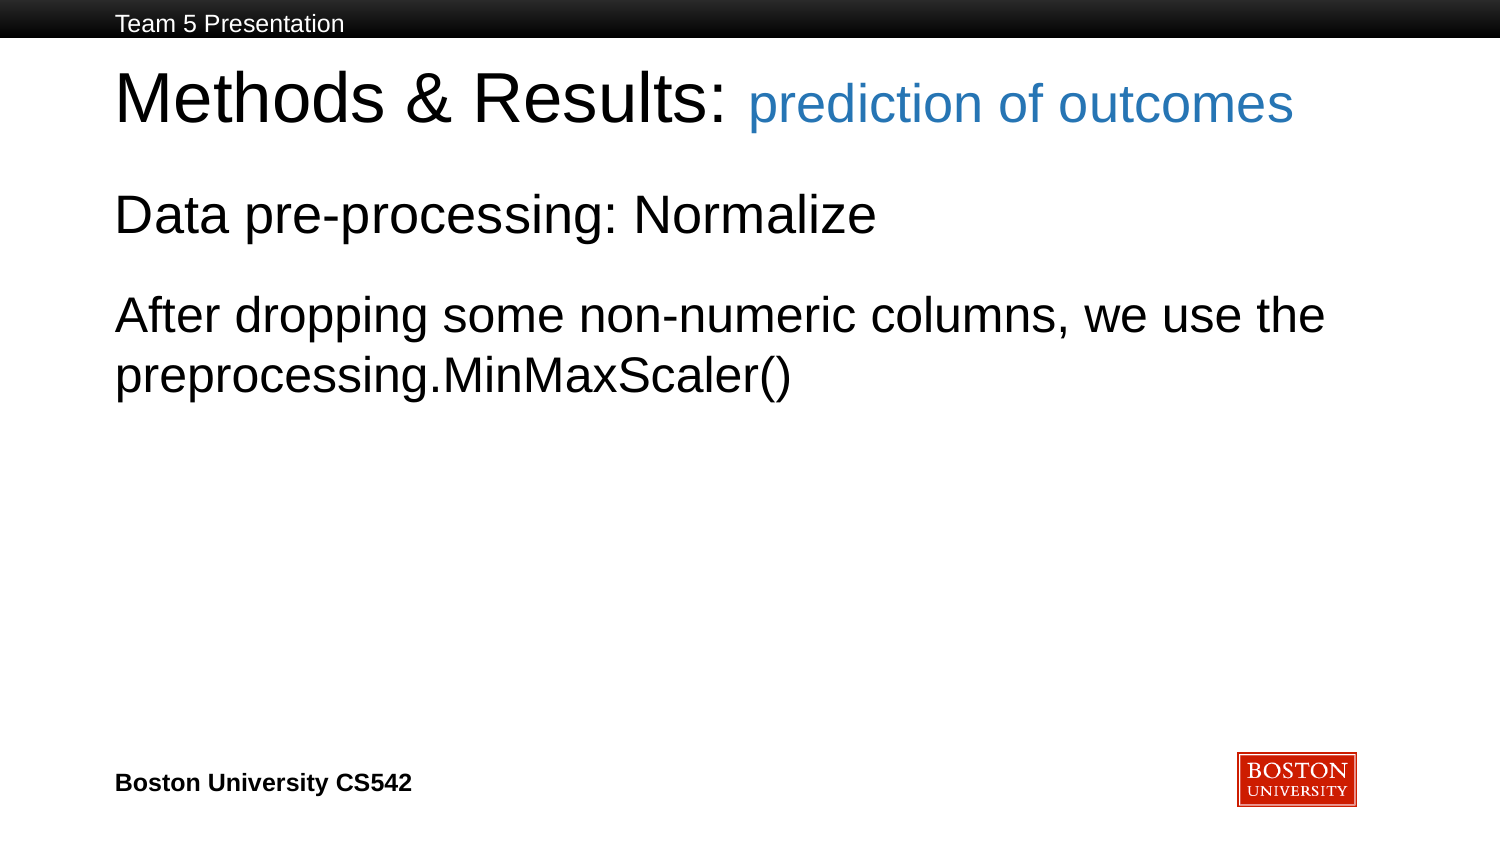

Team 5 Presentation
# Methods & Results: prediction of outcomes
Data pre-processing: Normalize
After dropping some non-numeric columns, we use the preprocessing.MinMaxScaler()